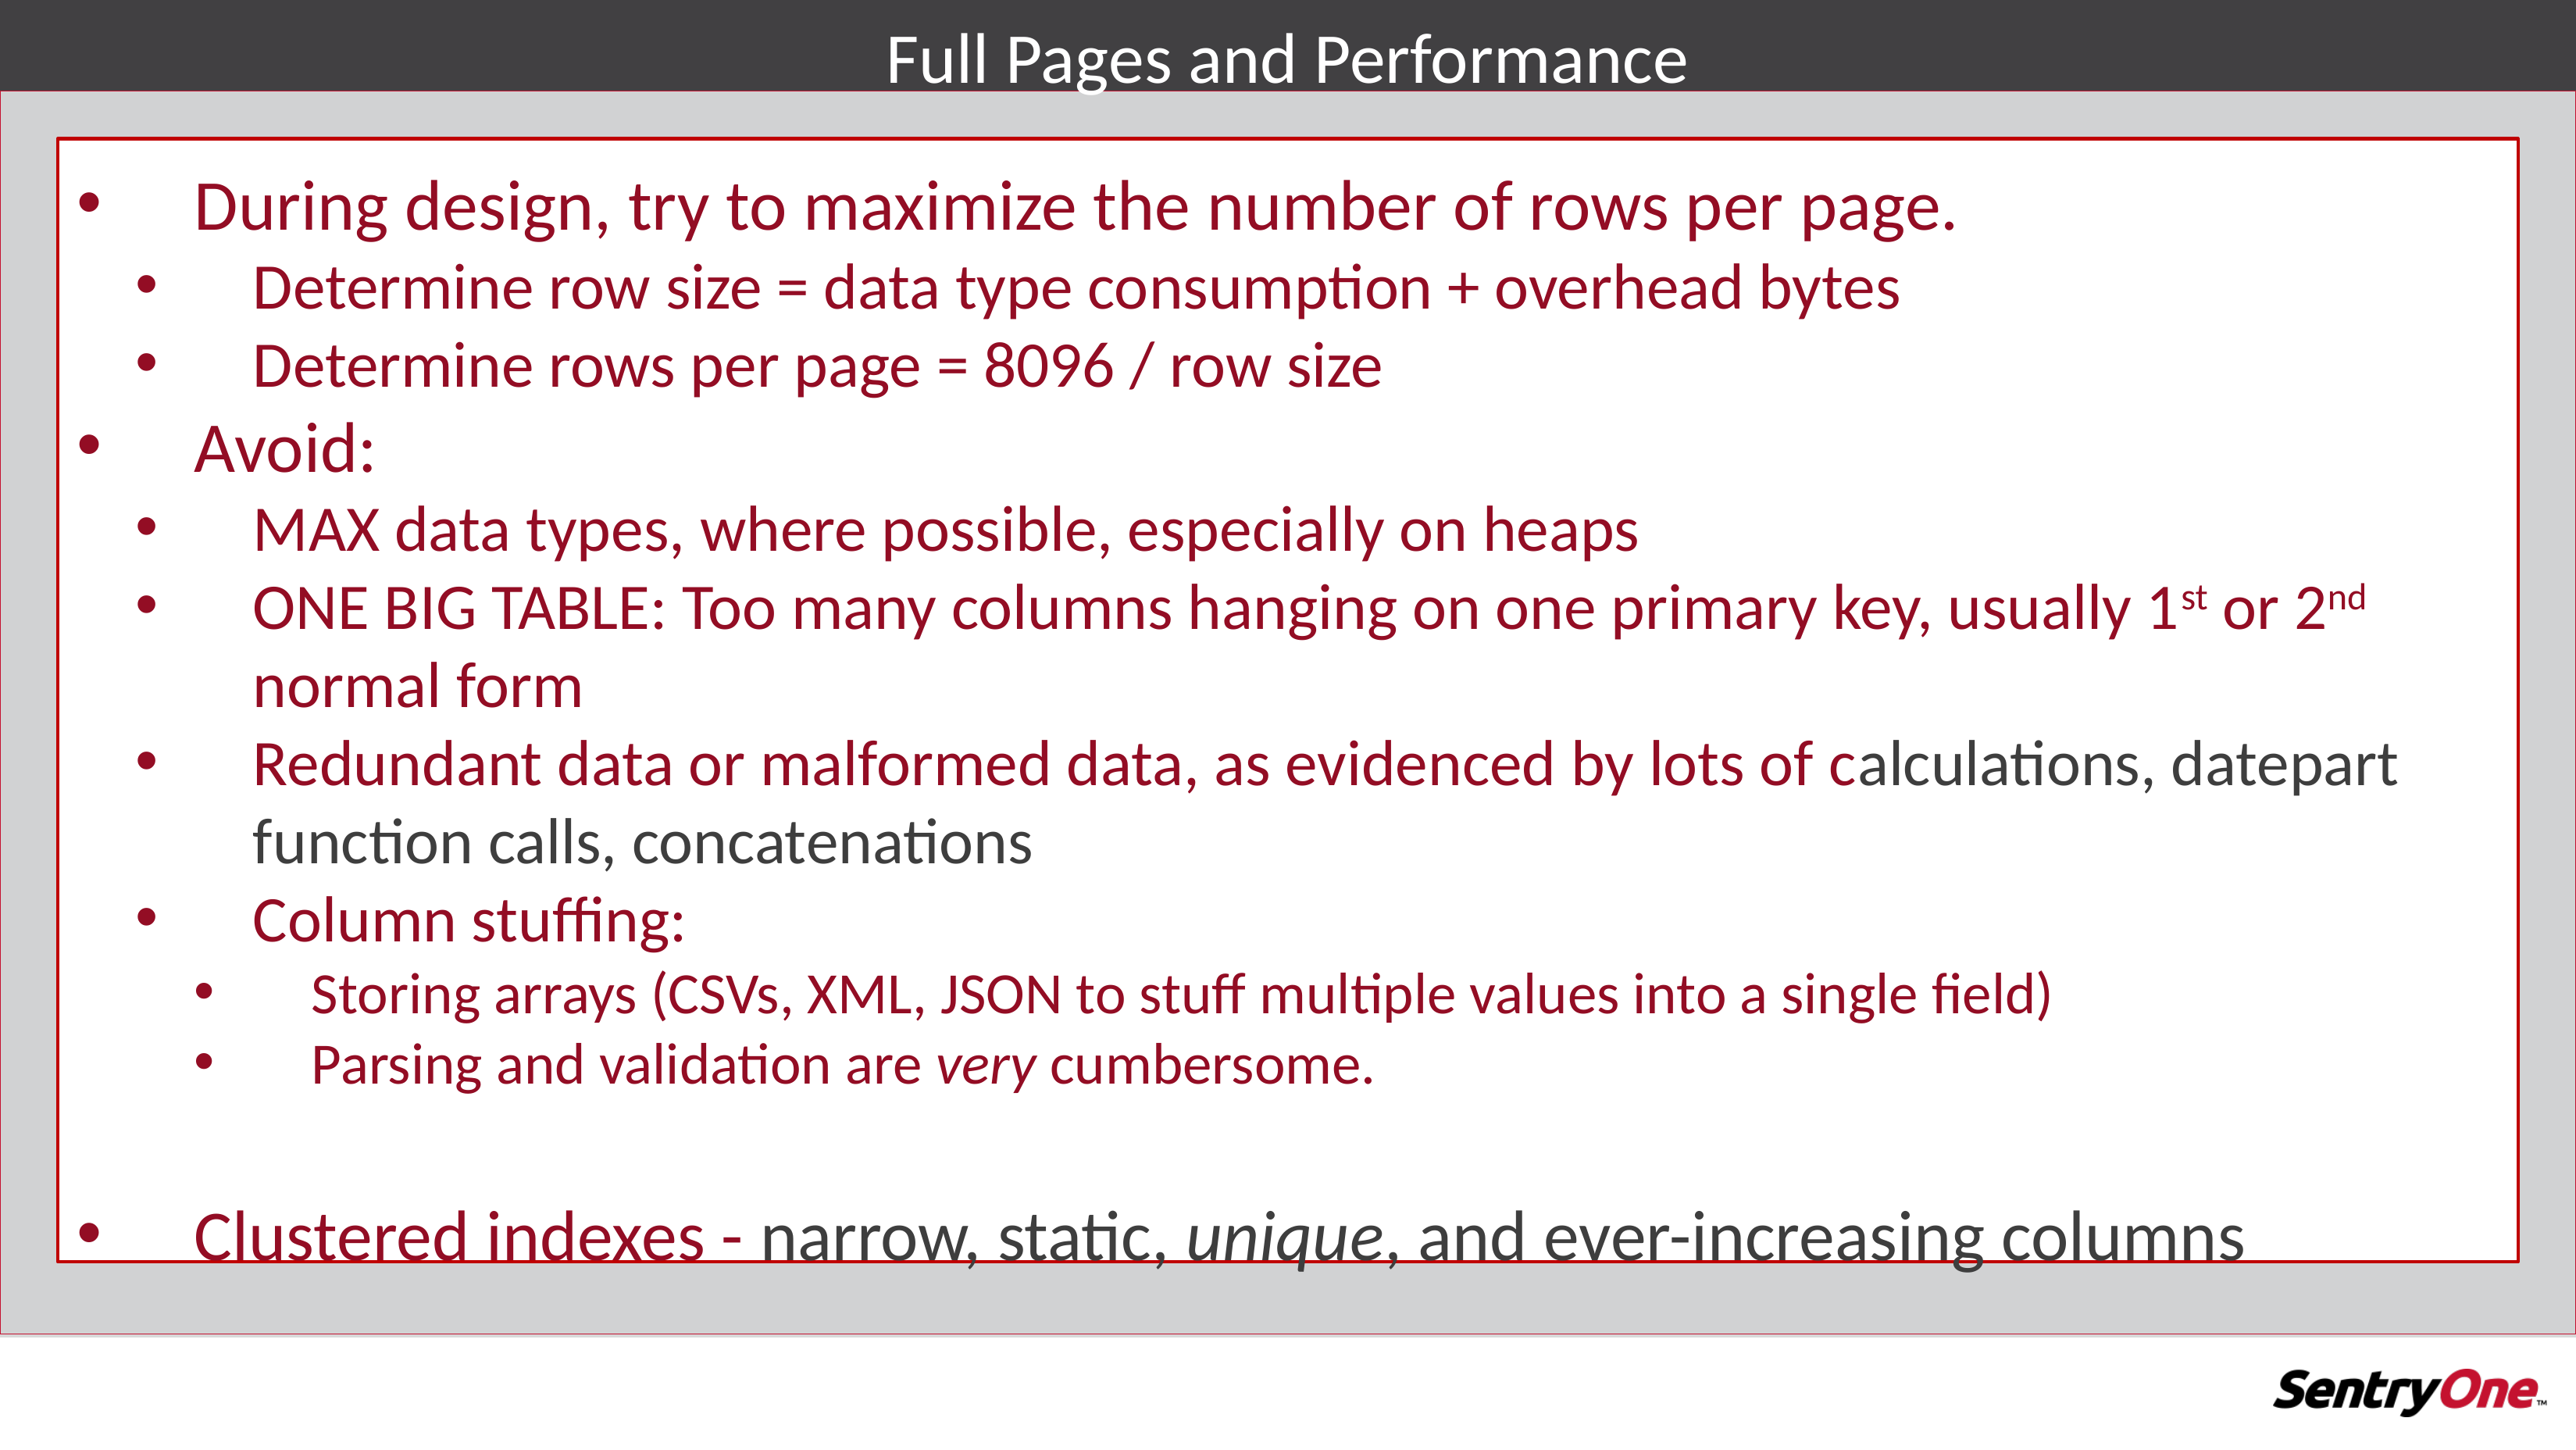

# Full Pages and Performance
During design, try to maximize the number of rows per page.
Determine row size = data type consumption + overhead bytes
Determine rows per page = 8096 / row size
Avoid:
MAX data types, where possible, especially on heaps
ONE BIG TABLE: Too many columns hanging on one primary key, usually 1st or 2nd normal form
Redundant data or malformed data, as evidenced by lots of calculations, datepart function calls, concatenations
Column stuffing:
Storing arrays (CSVs, XML, JSON to stuff multiple values into a single field)
Parsing and validation are very cumbersome.

Clustered indexes - narrow, static, unique, and ever-increasing columns